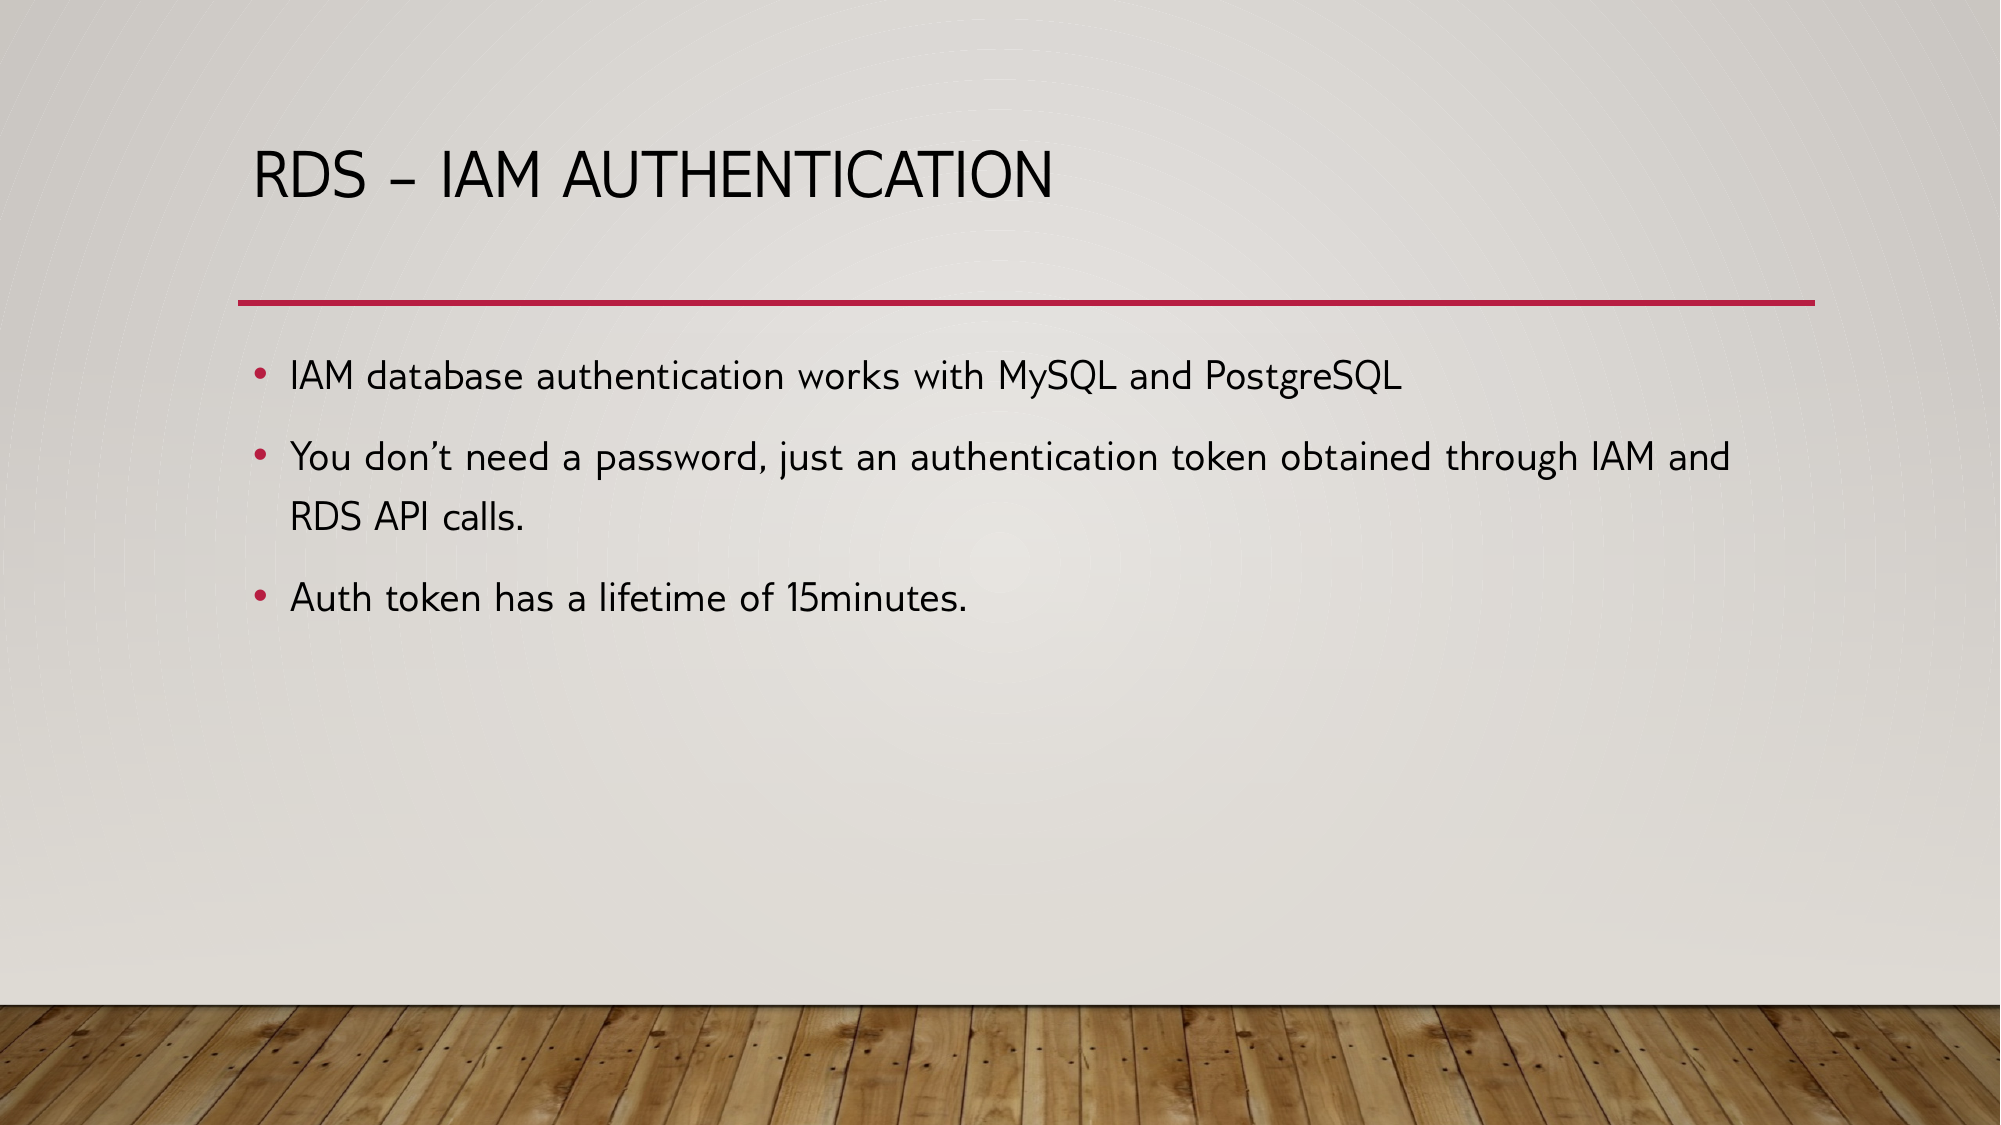

# RDS – IAM authentication
IAM database authentication works with MySQL and PostgreSQL
You don’t need a password, just an authentication token obtained through IAM and RDS API calls.
Auth token has a lifetime of 15minutes.